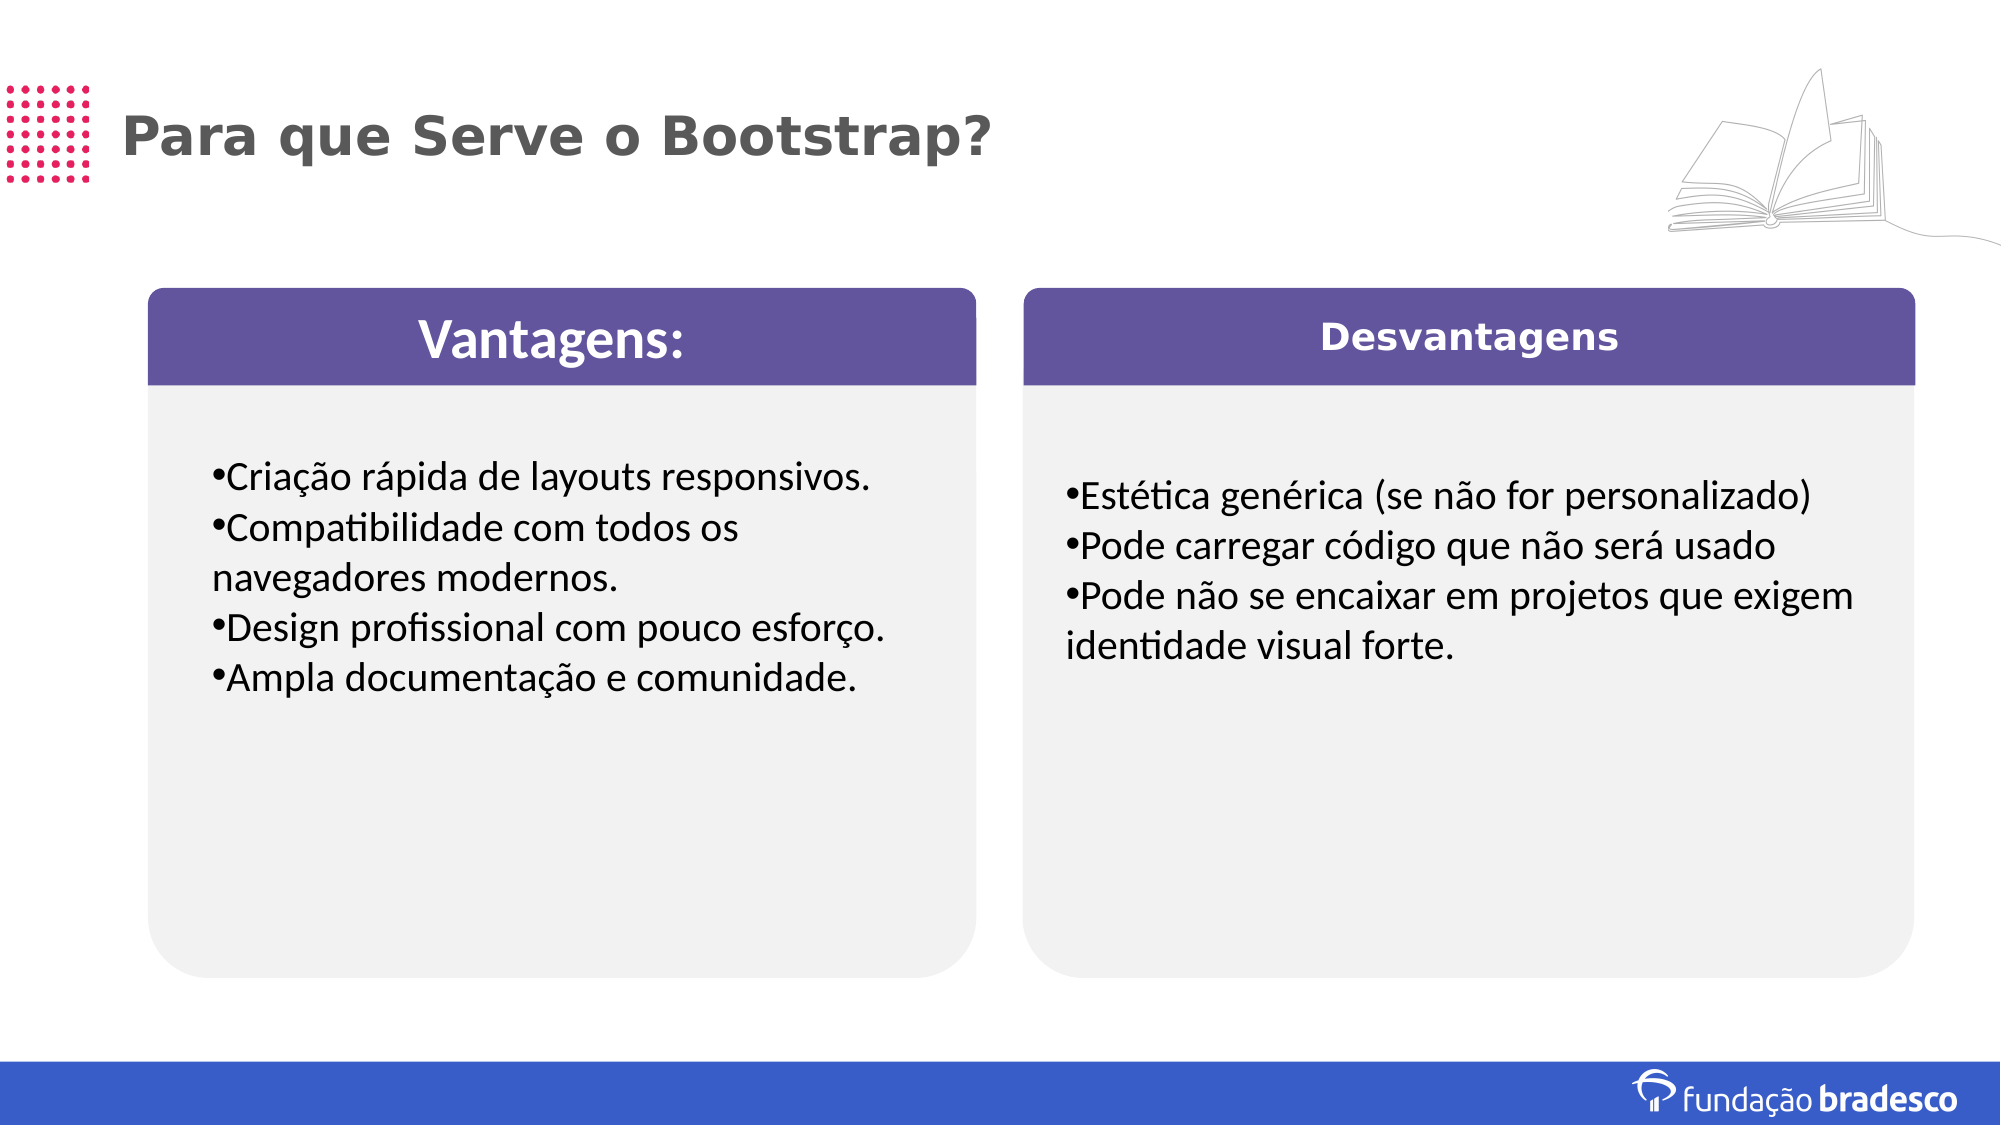

# Para que Serve o Bootstrap?
Vantagens:
Desvantagens

Criação rápida de layouts responsivos.
Compatibilidade com todos os navegadores modernos.
Design profissional com pouco esforço.
Ampla documentação e comunidade.

Estética genérica (se não for personalizado)
Pode carregar código que não será usado
Pode não se encaixar em projetos que exigem identidade visual forte.